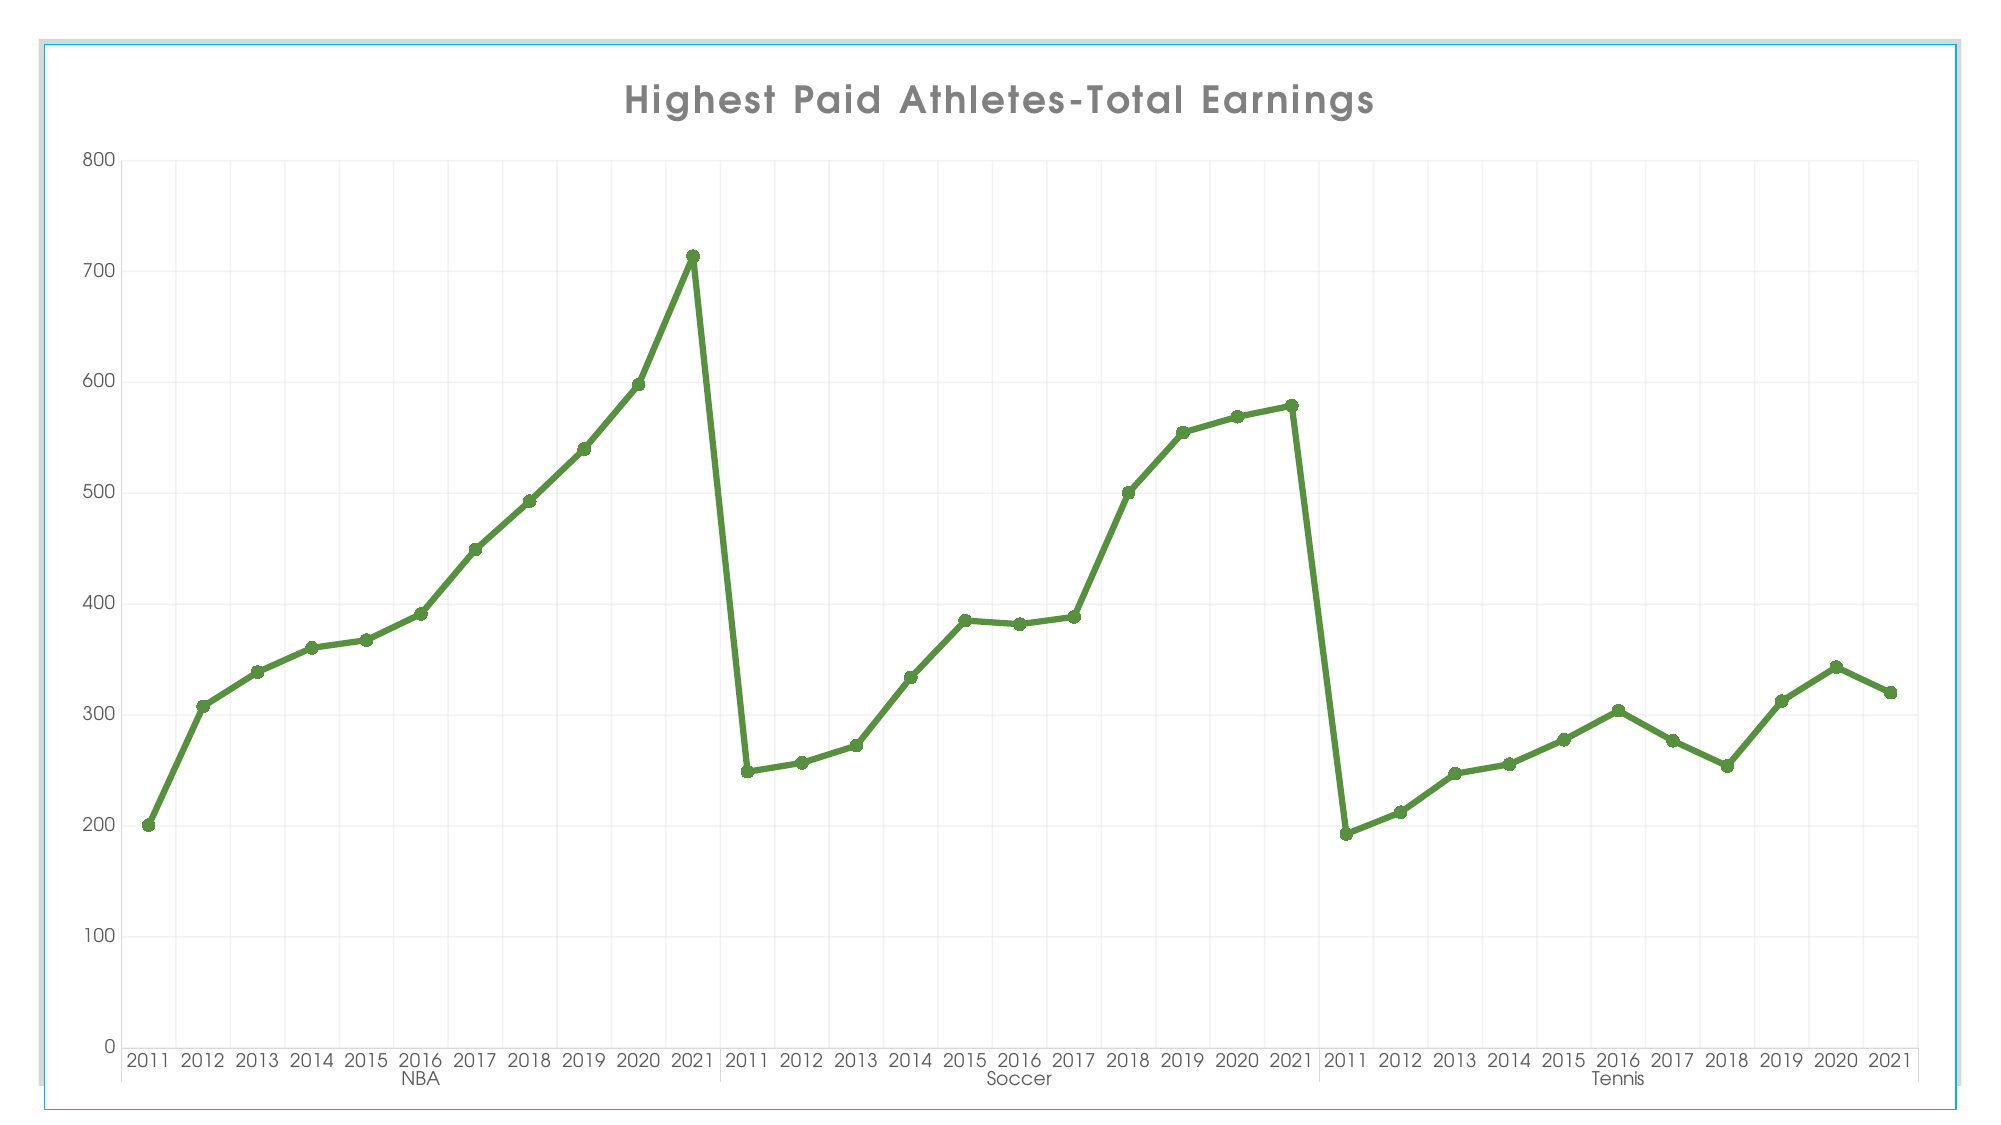

### Chart: Highest Paid Athletes-Total Earnings

| Category | Total |
|---|---|
| 2011 | 200.79999999999995 |
| 2012 | 307.8999999999999 |
| 2013 | 338.8 |
| 2014 | 360.69999999999993 |
| 2015 | 367.59999999999997 |
| 2016 | 391.2999999999999 |
| 2017 | 449.20000000000005 |
| 2018 | 493.0 |
| 2019 | 539.9 |
| 2020 | 597.9999999999999 |
| 2021 | 713.8 |
| 2011 | 249.0 |
| 2012 | 257.0 |
| 2013 | 272.5 |
| 2014 | 334.0 |
| 2015 | 385.3 |
| 2016 | 382.0 |
| 2017 | 388.6 |
| 2018 | 500.5 |
| 2019 | 554.8000000000001 |
| 2020 | 569.0 |
| 2021 | 579.0 |
| 2011 | 192.9 |
| 2012 | 212.5 |
| 2013 | 247.2 |
| 2014 | 255.8 |
| 2015 | 277.8 |
| 2016 | 303.99999999999994 |
| 2017 | 276.9 |
| 2018 | 254.16199999999998 |
| 2019 | 312.70000000000005 |
| 2020 | 343.30000000000007 |
| 2021 | 320.2 |
#